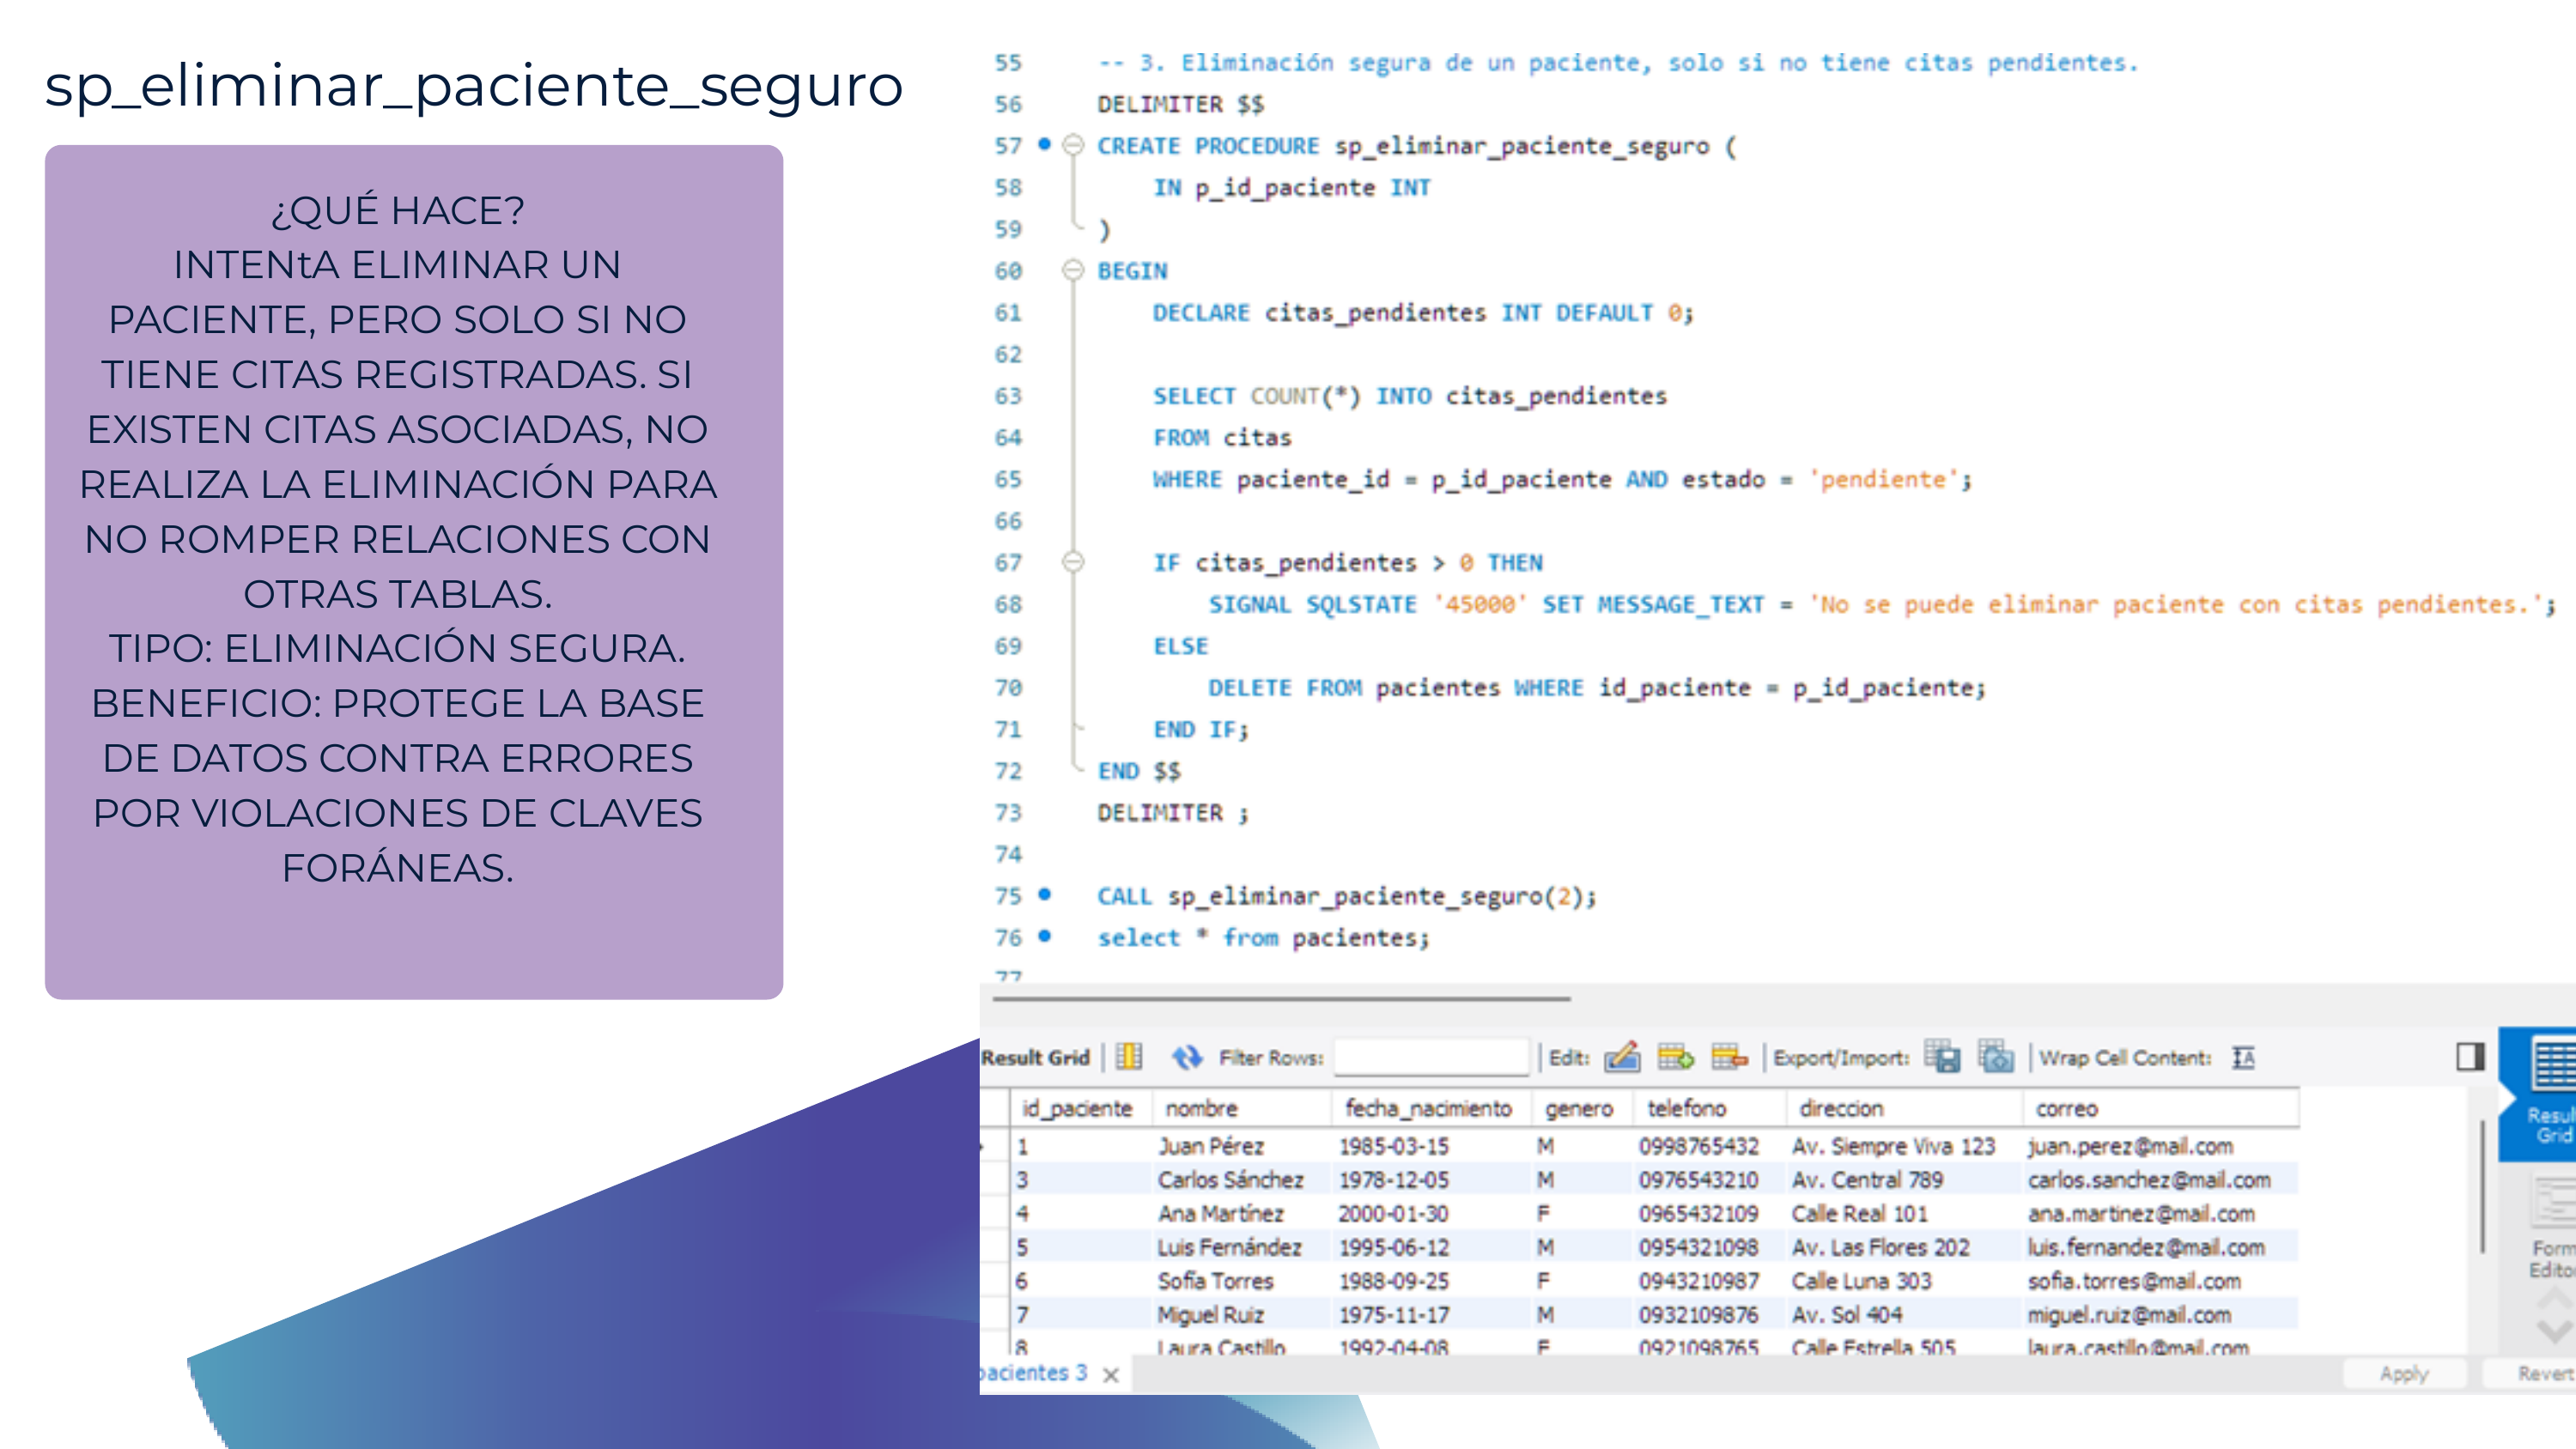

sp_eliminar_paciente_seguro

¿QUÉ HACE?
INTENtA ELIMINAR UN PACIENTE, PERO SOLO SI NO TIENE CITAS REGISTRADAS. SI EXISTEN CITAS ASOCIADAS, NO REALIZA LA ELIMINACIÓN PARA NO ROMPER RELACIONES CON OTRAS TABLAS.
TIPO: ELIMINACIÓN SEGURA.
BENEFICIO: PROTEGE LA BASE DE DATOS CONTRA ERRORES POR VIOLACIONES DE CLAVES FORÁNEAS.